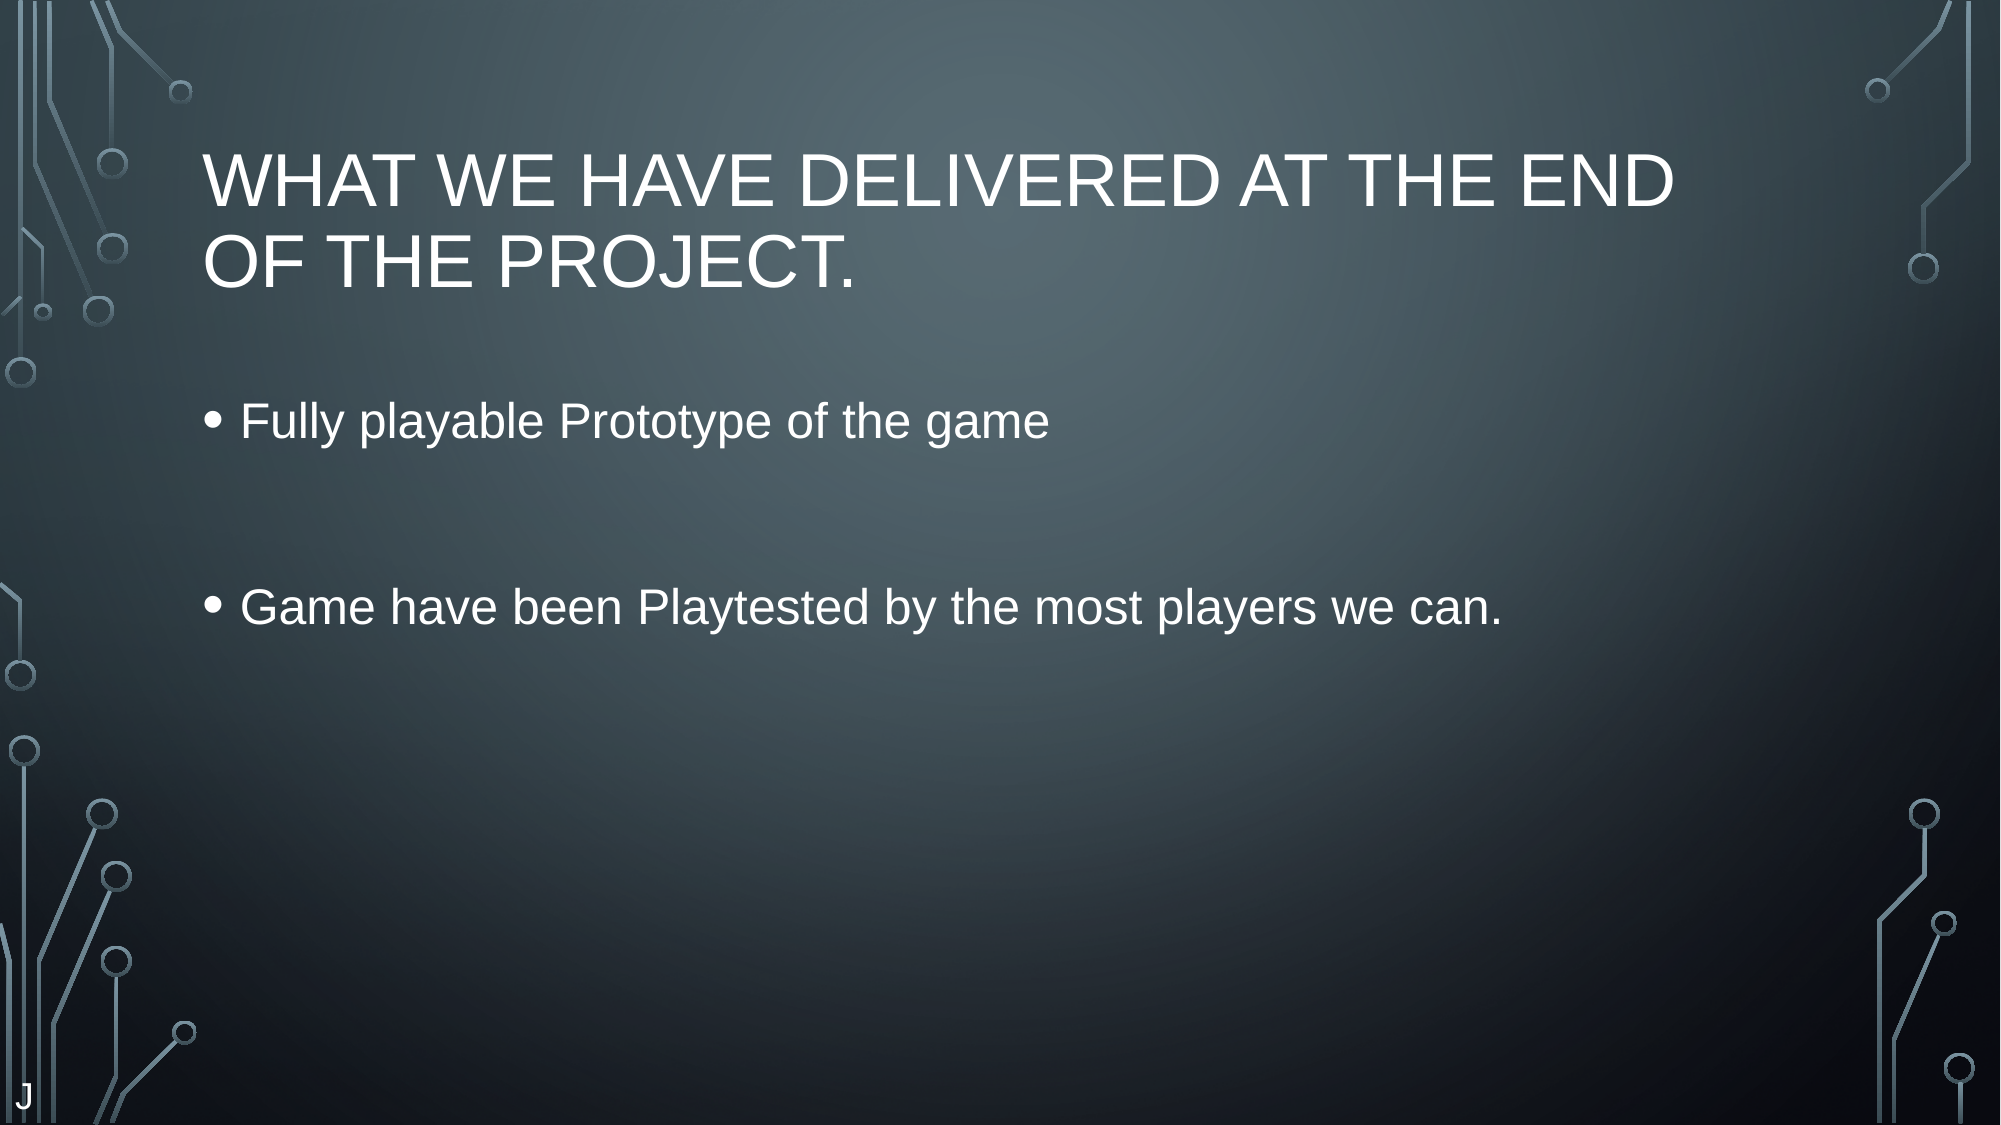

# What we have delivered at the end of the project.
Fully playable Prototype of the game

Game have been Playtested by the most players we can.
J